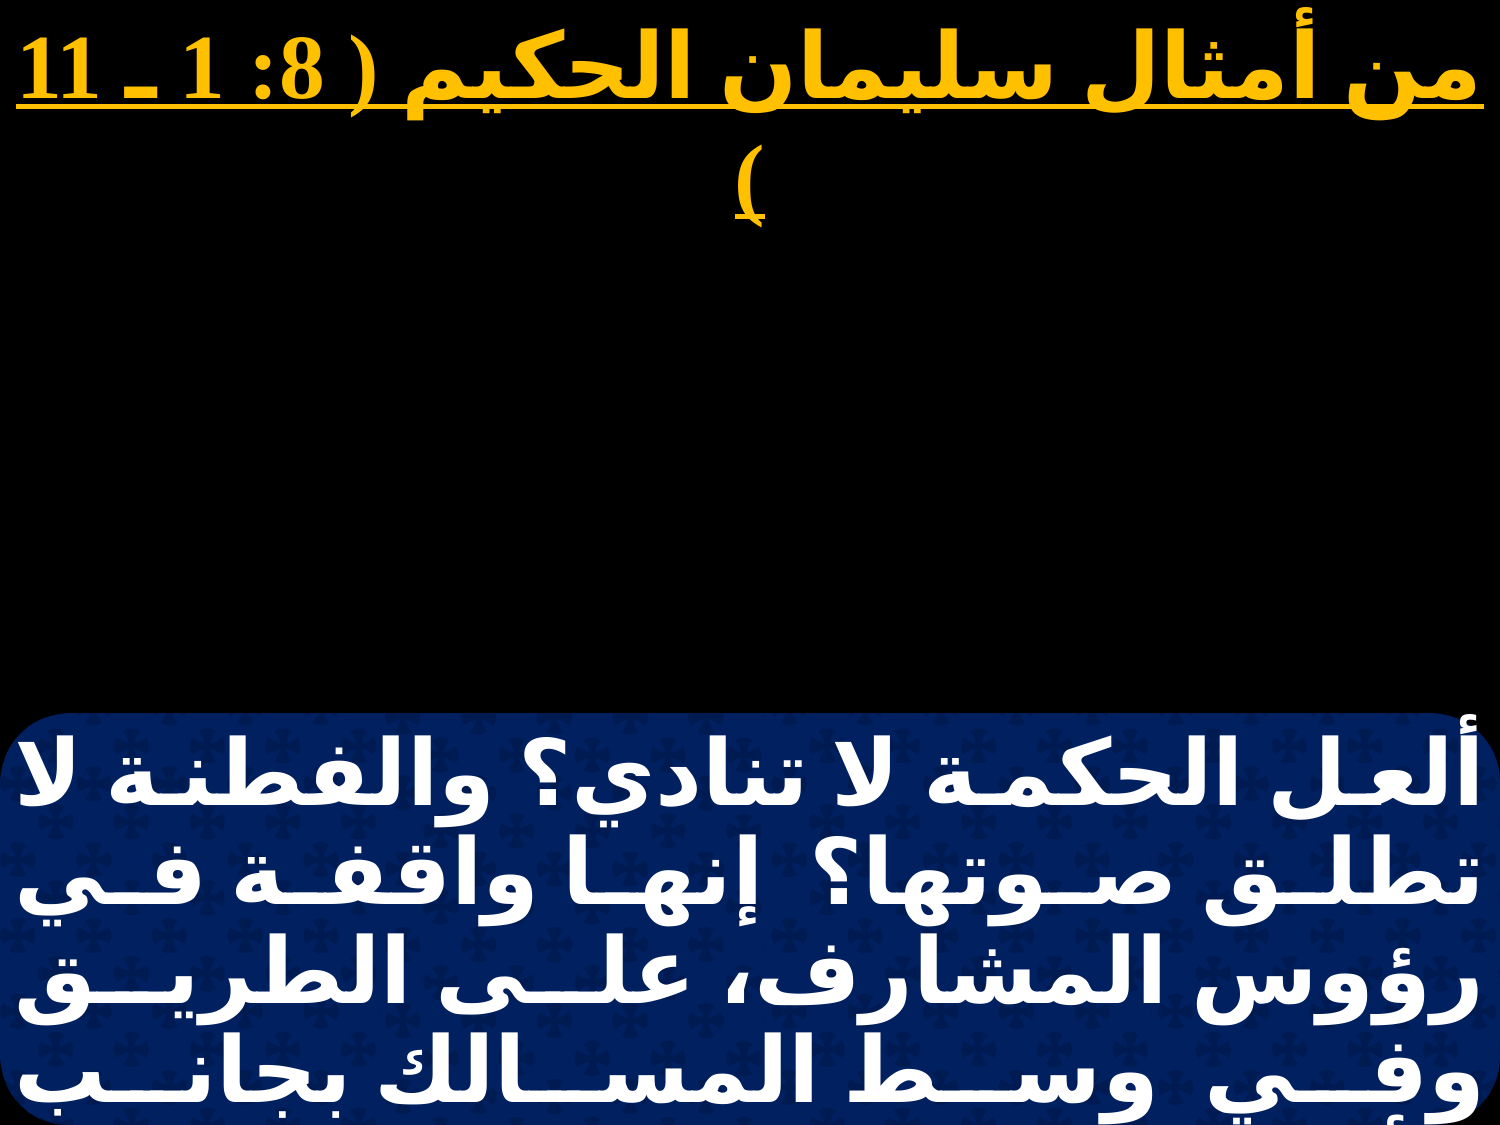

من أمثال سليمان الحكيم ( 8: 1 ـ 11 )
# نبوات 6 الاثنين
ألعل الحكمة لا تنادي؟ والفطنة لا تطلق صوتها؟  إنها واقفة في رؤوس المشارف، على الطريق وفي  وسط المسالك بجانب الأبواب، عند ثغر المدينة، في  مدخل المنافذ تجهر: " إياكم أيها الناس أنادي،